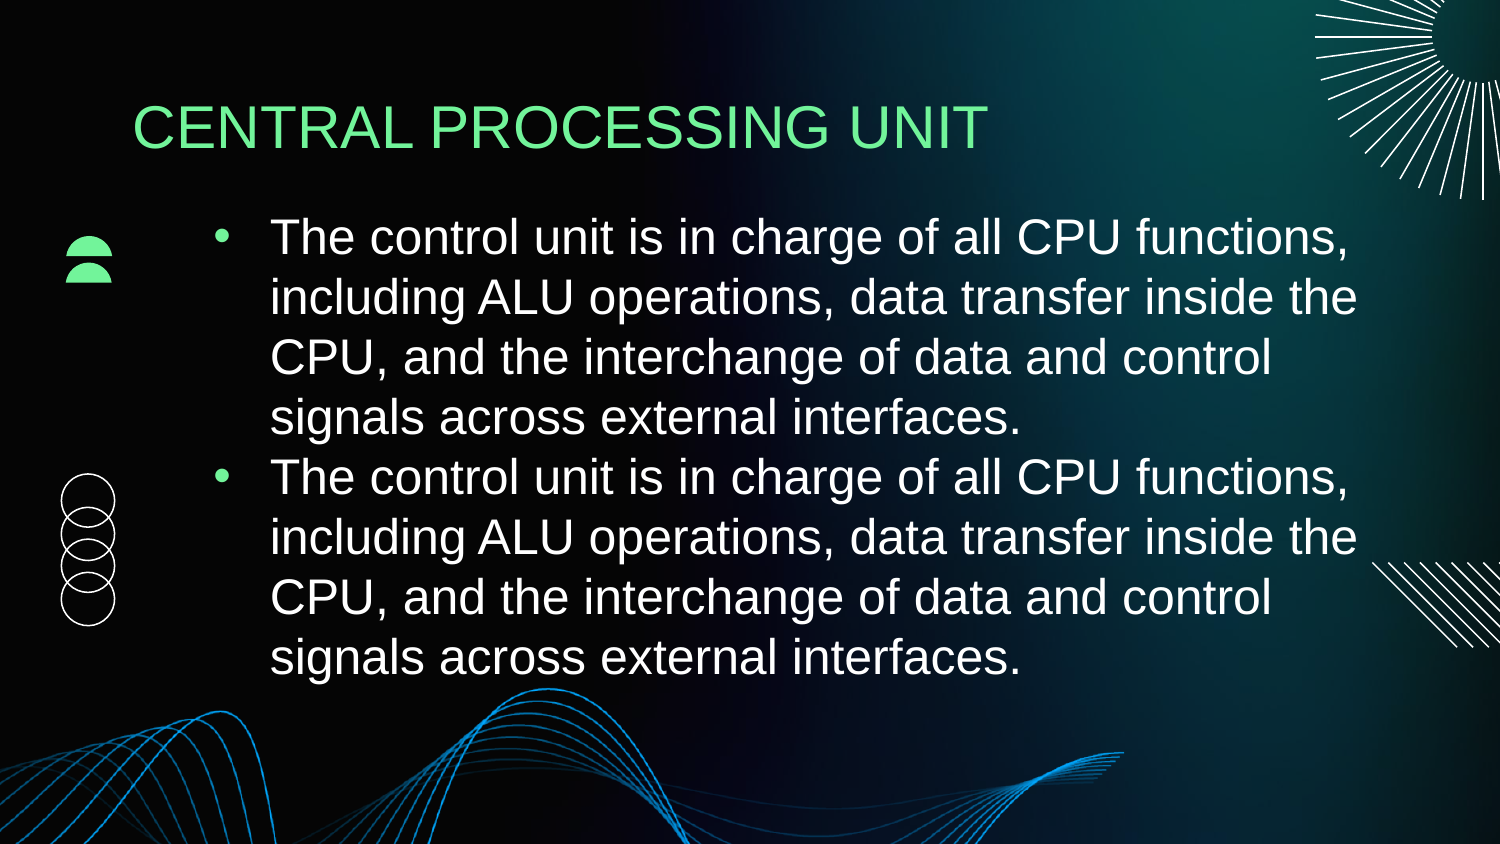

# CENTRAL PROCESSING UNIT
The control unit is in charge of all CPU functions, including ALU operations, data transfer inside the CPU, and the interchange of data and control signals across external interfaces.
The control unit is in charge of all CPU functions, including ALU operations, data transfer inside the CPU, and the interchange of data and control signals across external interfaces.